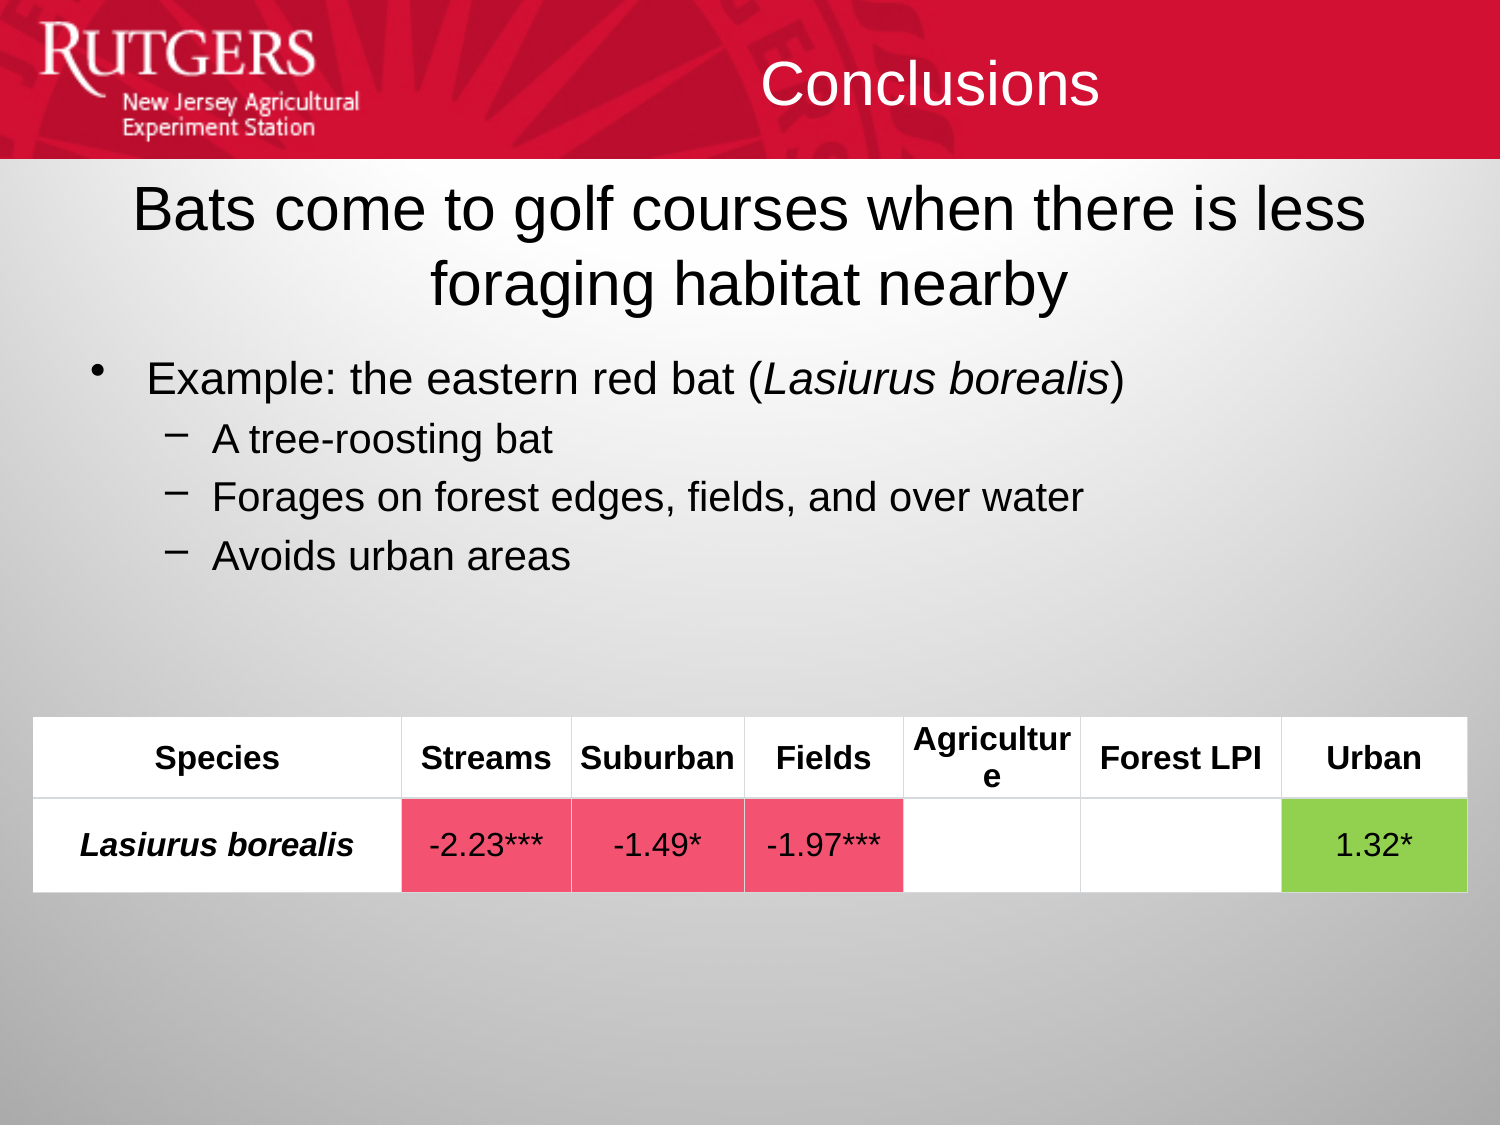

Conclusions
# Bats come to golf courses when there is less foraging habitat nearby
Example: the eastern red bat (Lasiurus borealis)
A tree-roosting bat
Forages on forest edges, fields, and over water
Avoids urban areas
| Species | Streams | Suburban | Fields | Agriculture | Forest LPI | Urban |
| --- | --- | --- | --- | --- | --- | --- |
| Lasiurus borealis | -2.23\*\*\* | -1.49\* | -1.97\*\*\* |  |  | 1.32\* |